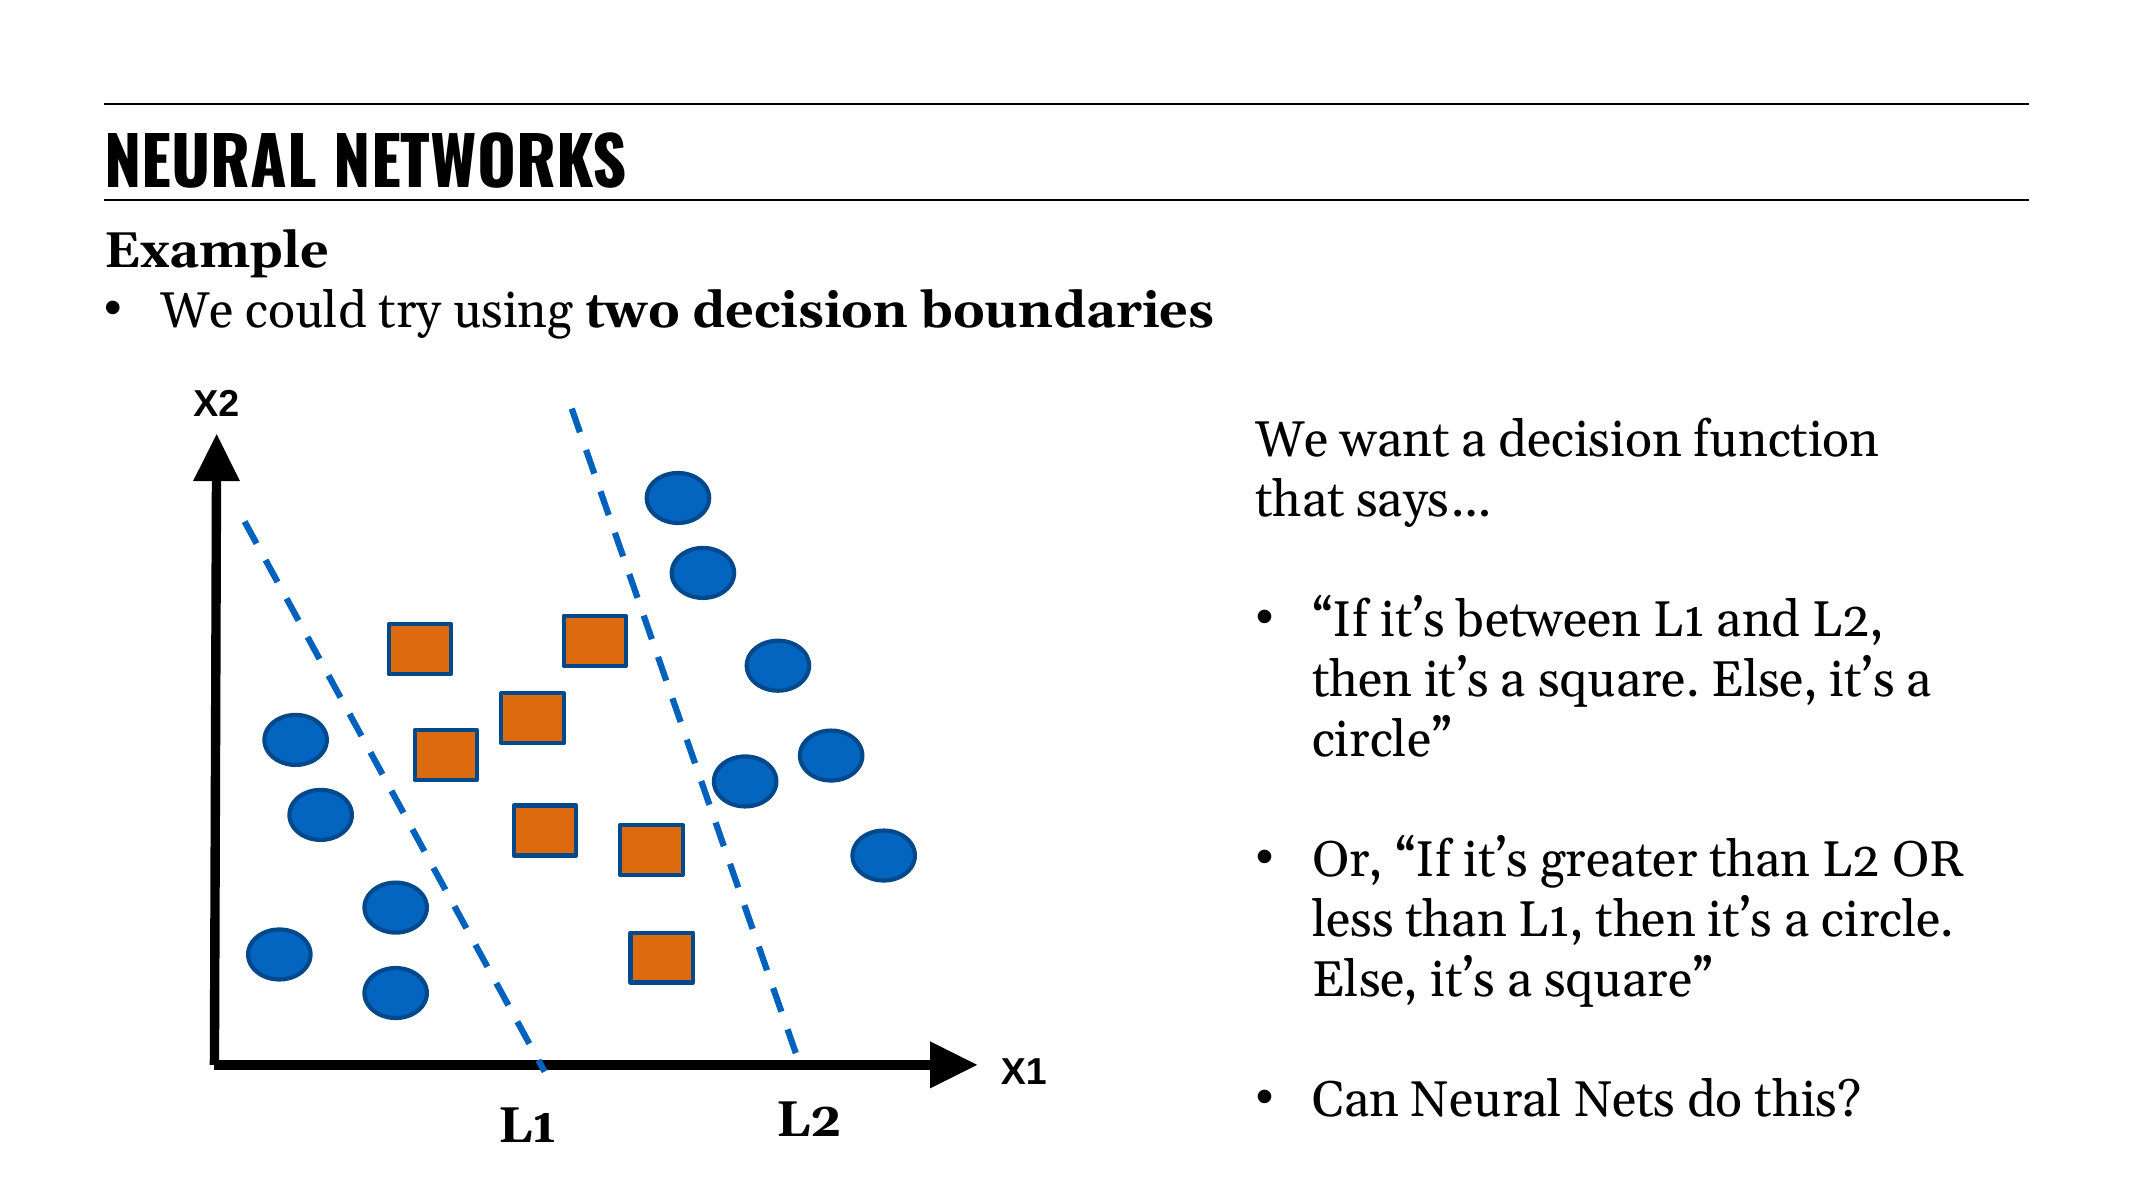

NEURAL NETWORKS
Example
We could try using two decision boundaries
X2
We want a decision function that says…

“If it’s between L1 and L2, then it’s a square. Else, it’s a circle”

Or, “If it’s greater than L2 OR less than L1, then it’s a circle. Else, it’s a square”

Can Neural Nets do this?

X1
L2
L1